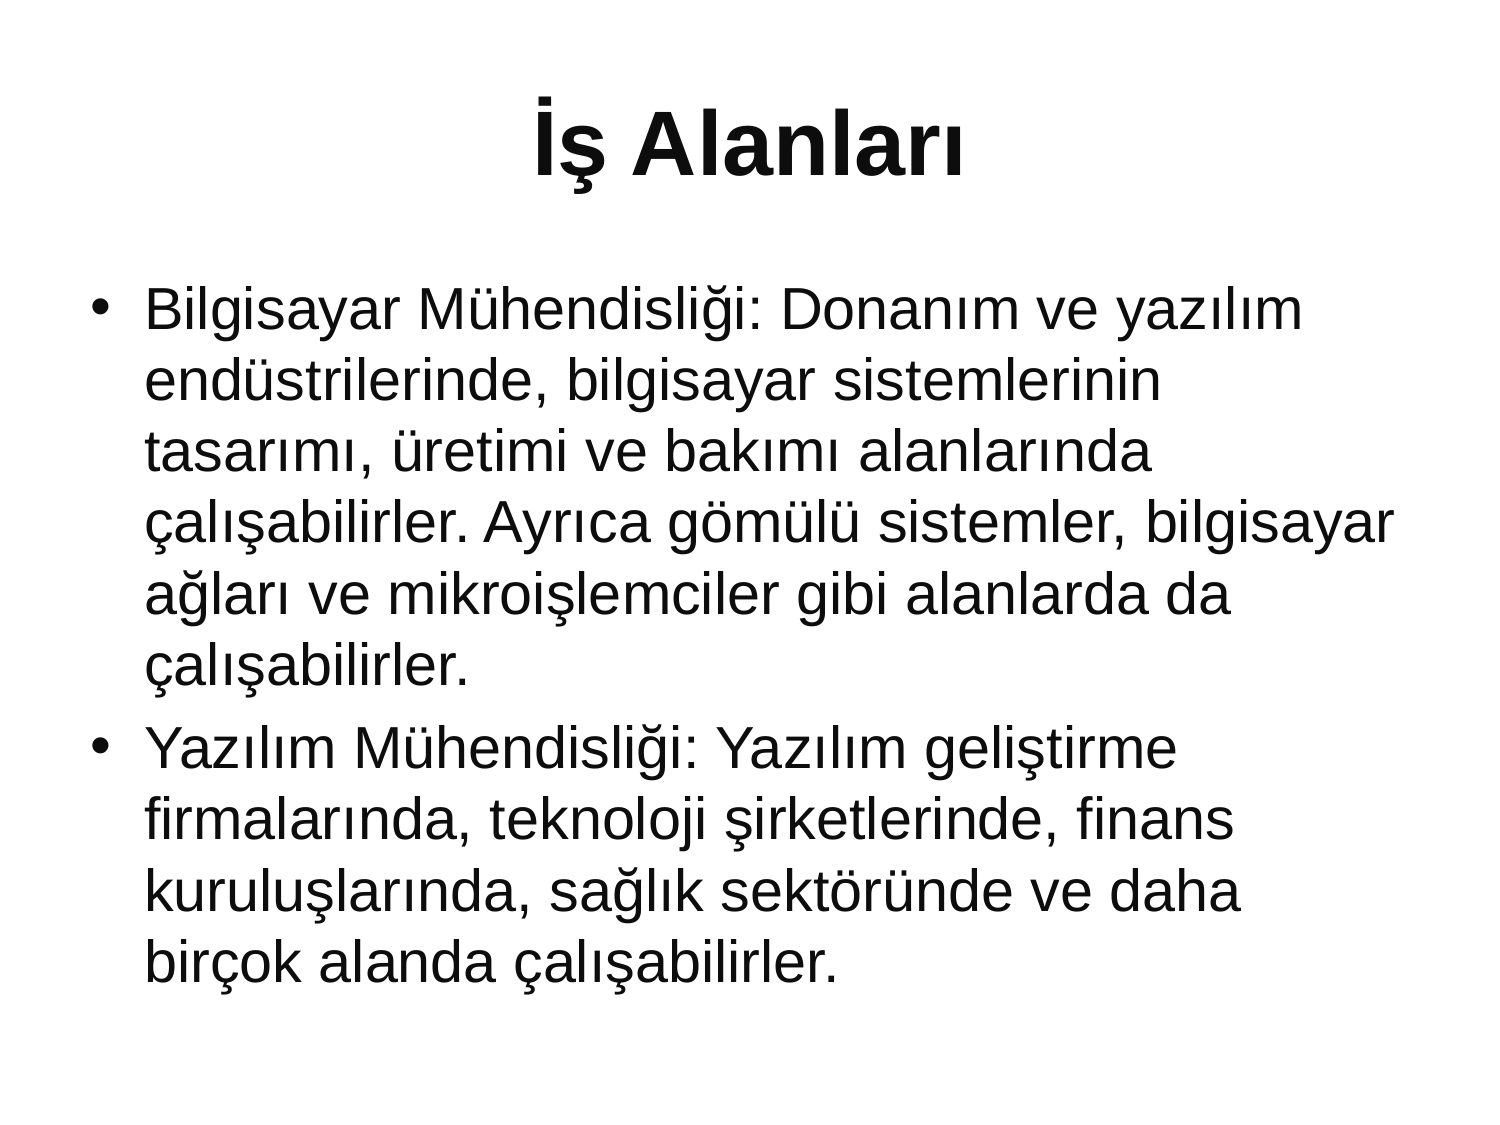

# İş Alanları
Bilgisayar Mühendisliği: Donanım ve yazılım endüstrilerinde, bilgisayar sistemlerinin tasarımı, üretimi ve bakımı alanlarında çalışabilirler. Ayrıca gömülü sistemler, bilgisayar ağları ve mikroişlemciler gibi alanlarda da çalışabilirler.
Yazılım Mühendisliği: Yazılım geliştirme firmalarında, teknoloji şirketlerinde, finans kuruluşlarında, sağlık sektöründe ve daha birçok alanda çalışabilirler.